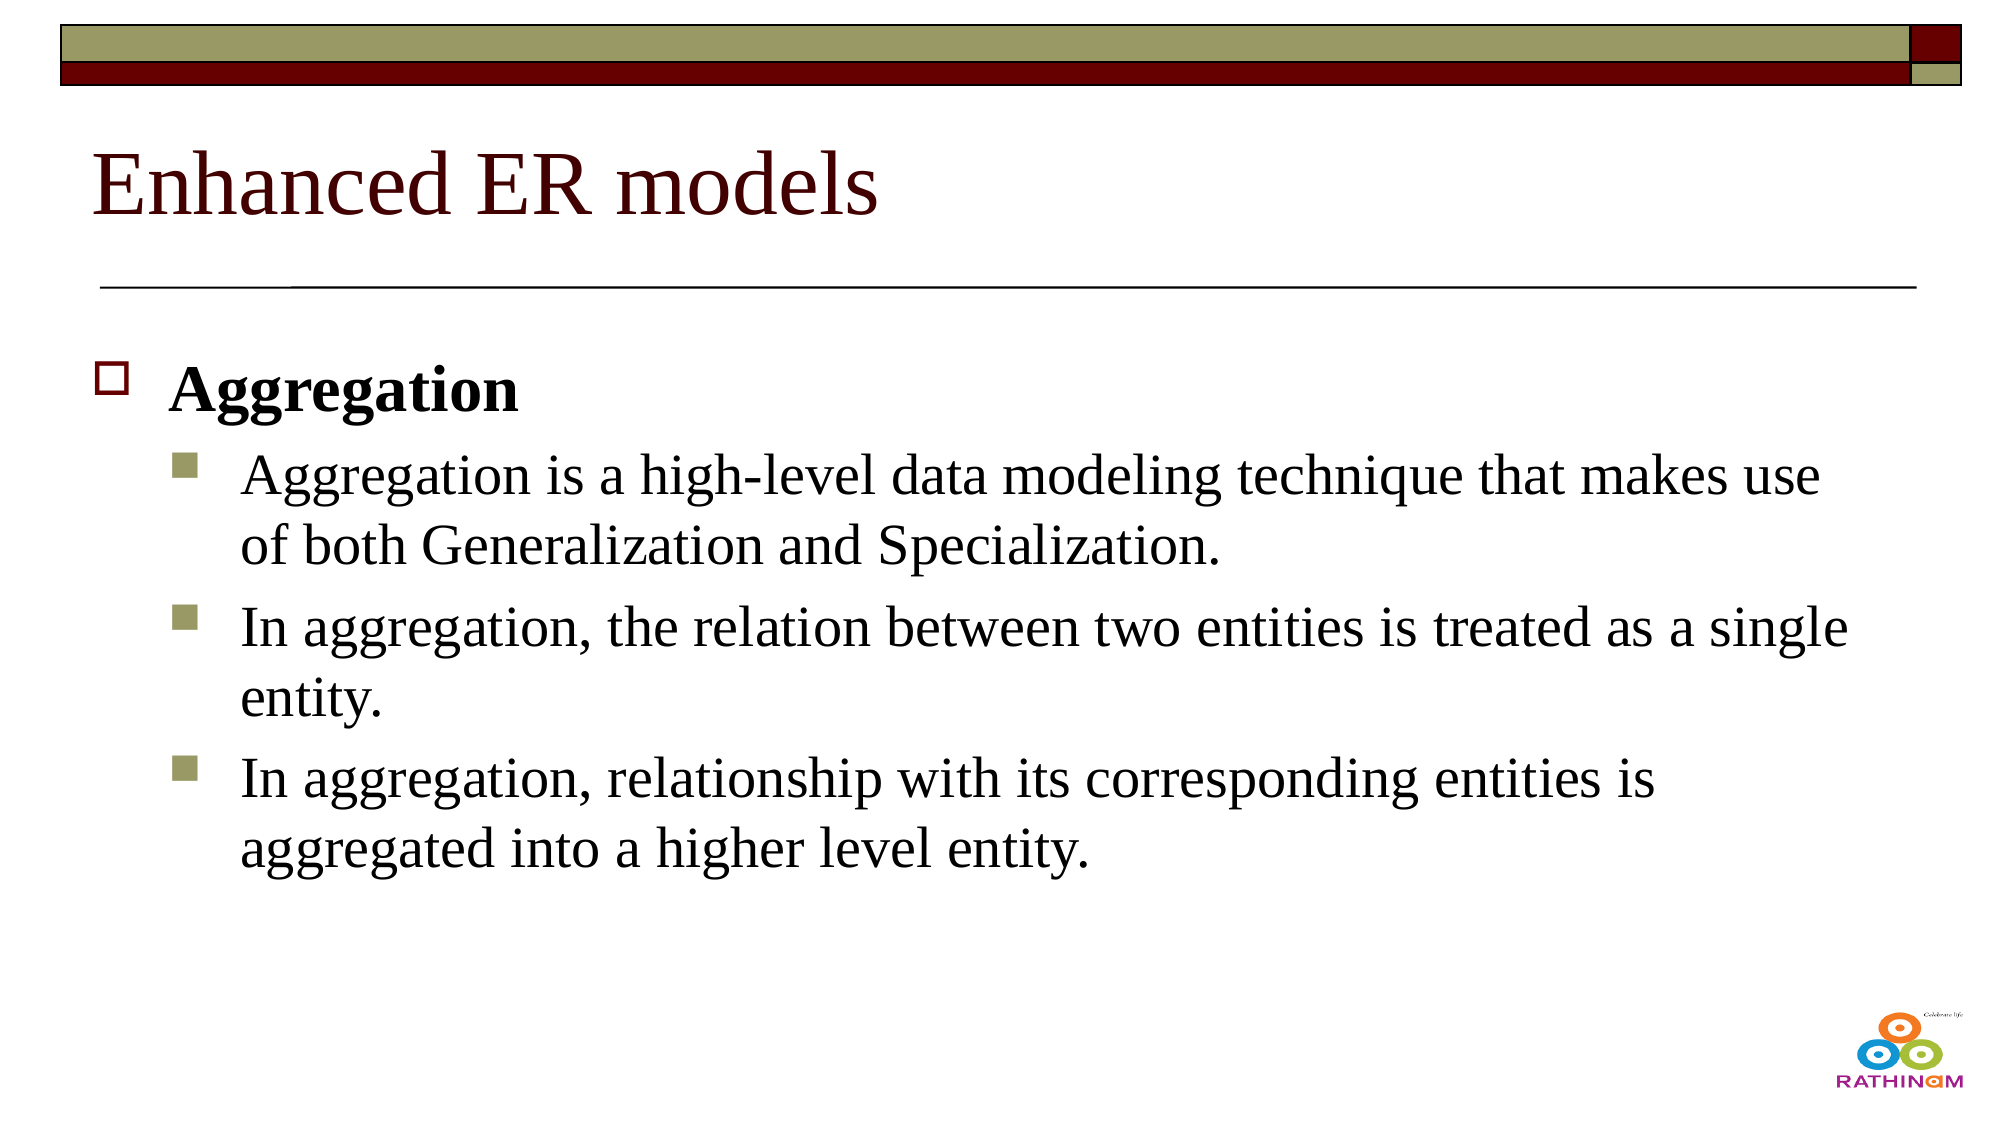

# Enhanced ER models
Aggregation
Aggregation is a high-level data modeling technique that makes use of both Generalization and Specialization.
In aggregation, the relation between two entities is treated as a single entity.
In aggregation, relationship with its corresponding entities is aggregated into a higher level entity.